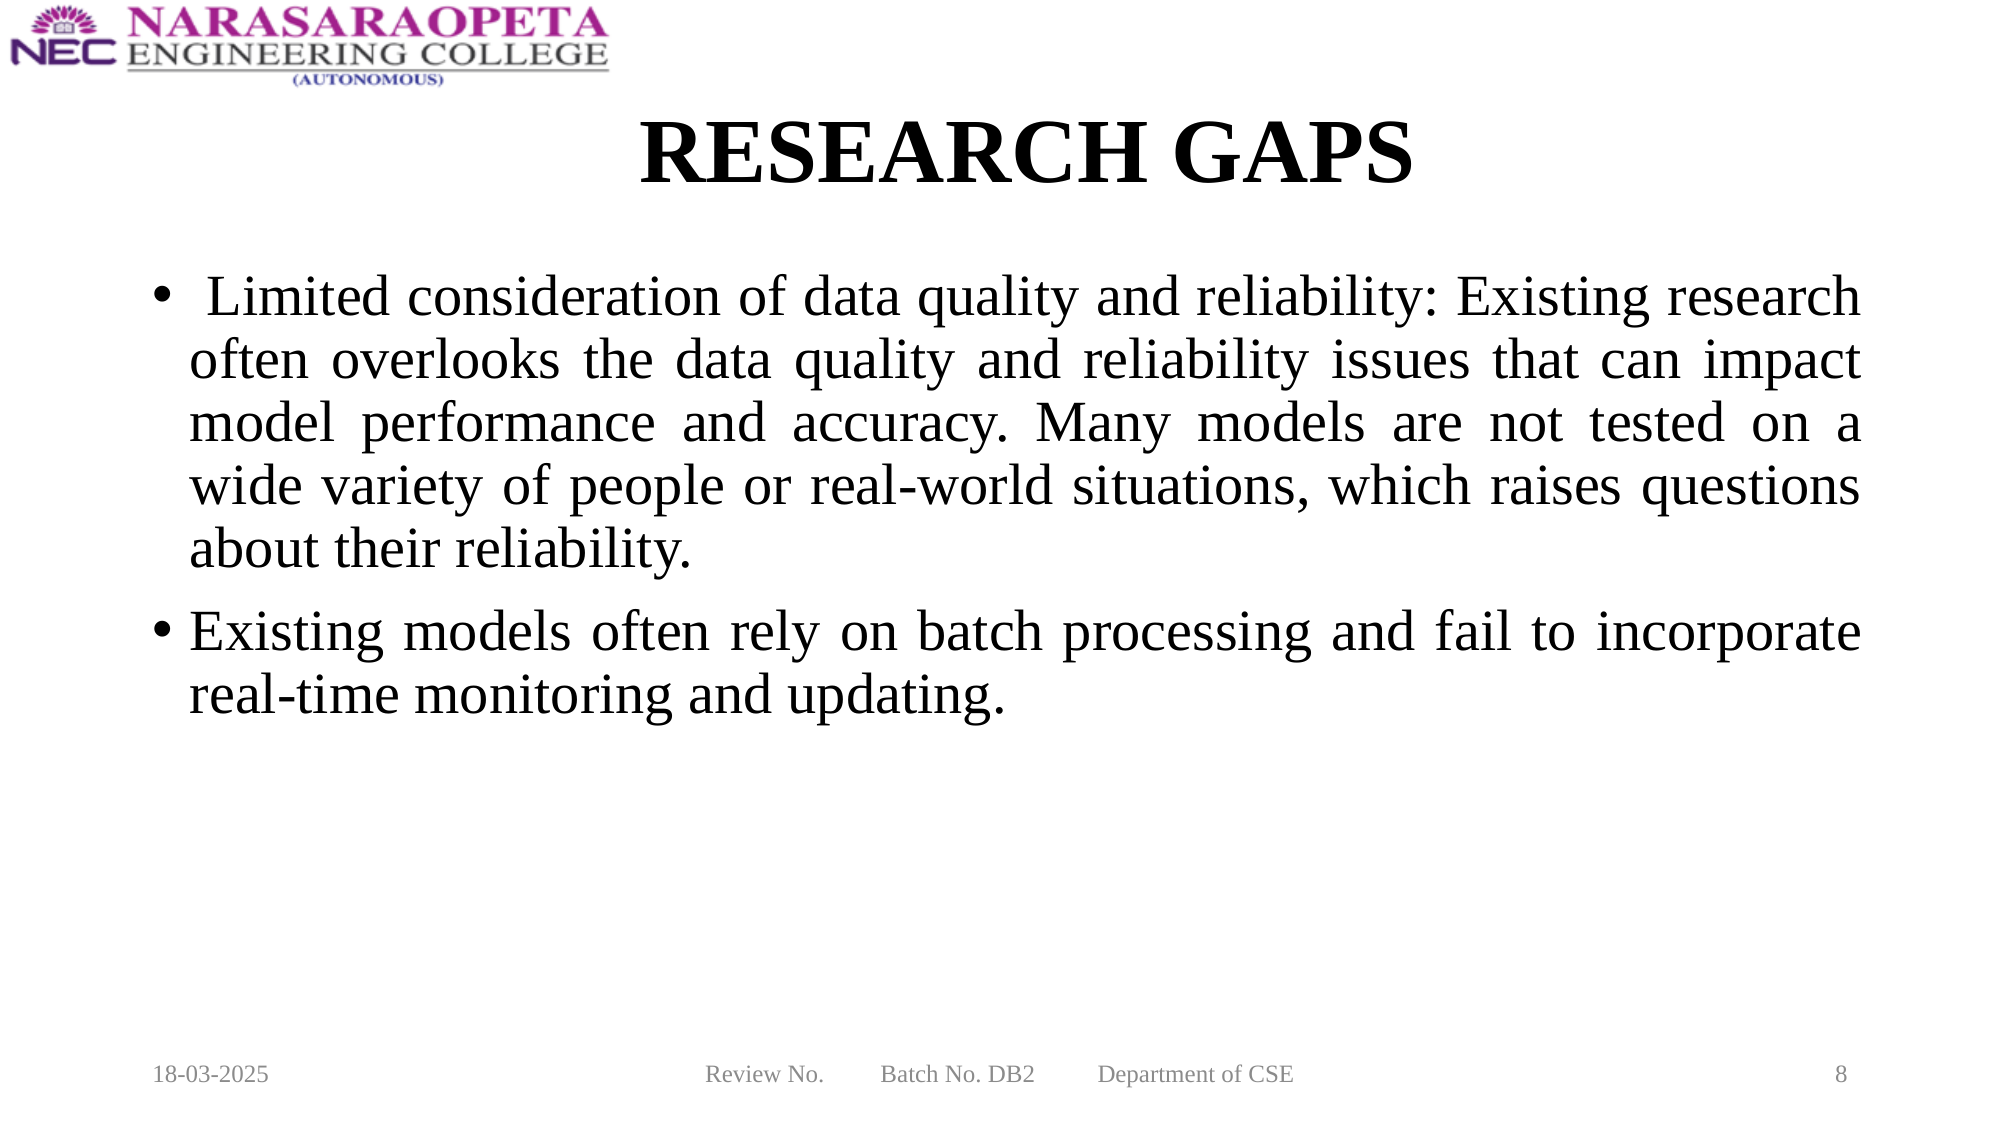

# RESEARCH GAPS
 Limited consideration of data quality and reliability: Existing research often overlooks the data quality and reliability issues that can impact model performance and accuracy. Many models are not tested on a wide variety of people or real-world situations, which raises questions about their reliability.
Existing models often rely on batch processing and fail to incorporate real-time monitoring and updating.
18-03-2025
Review No.         Batch No. DB2          Department of CSE
8